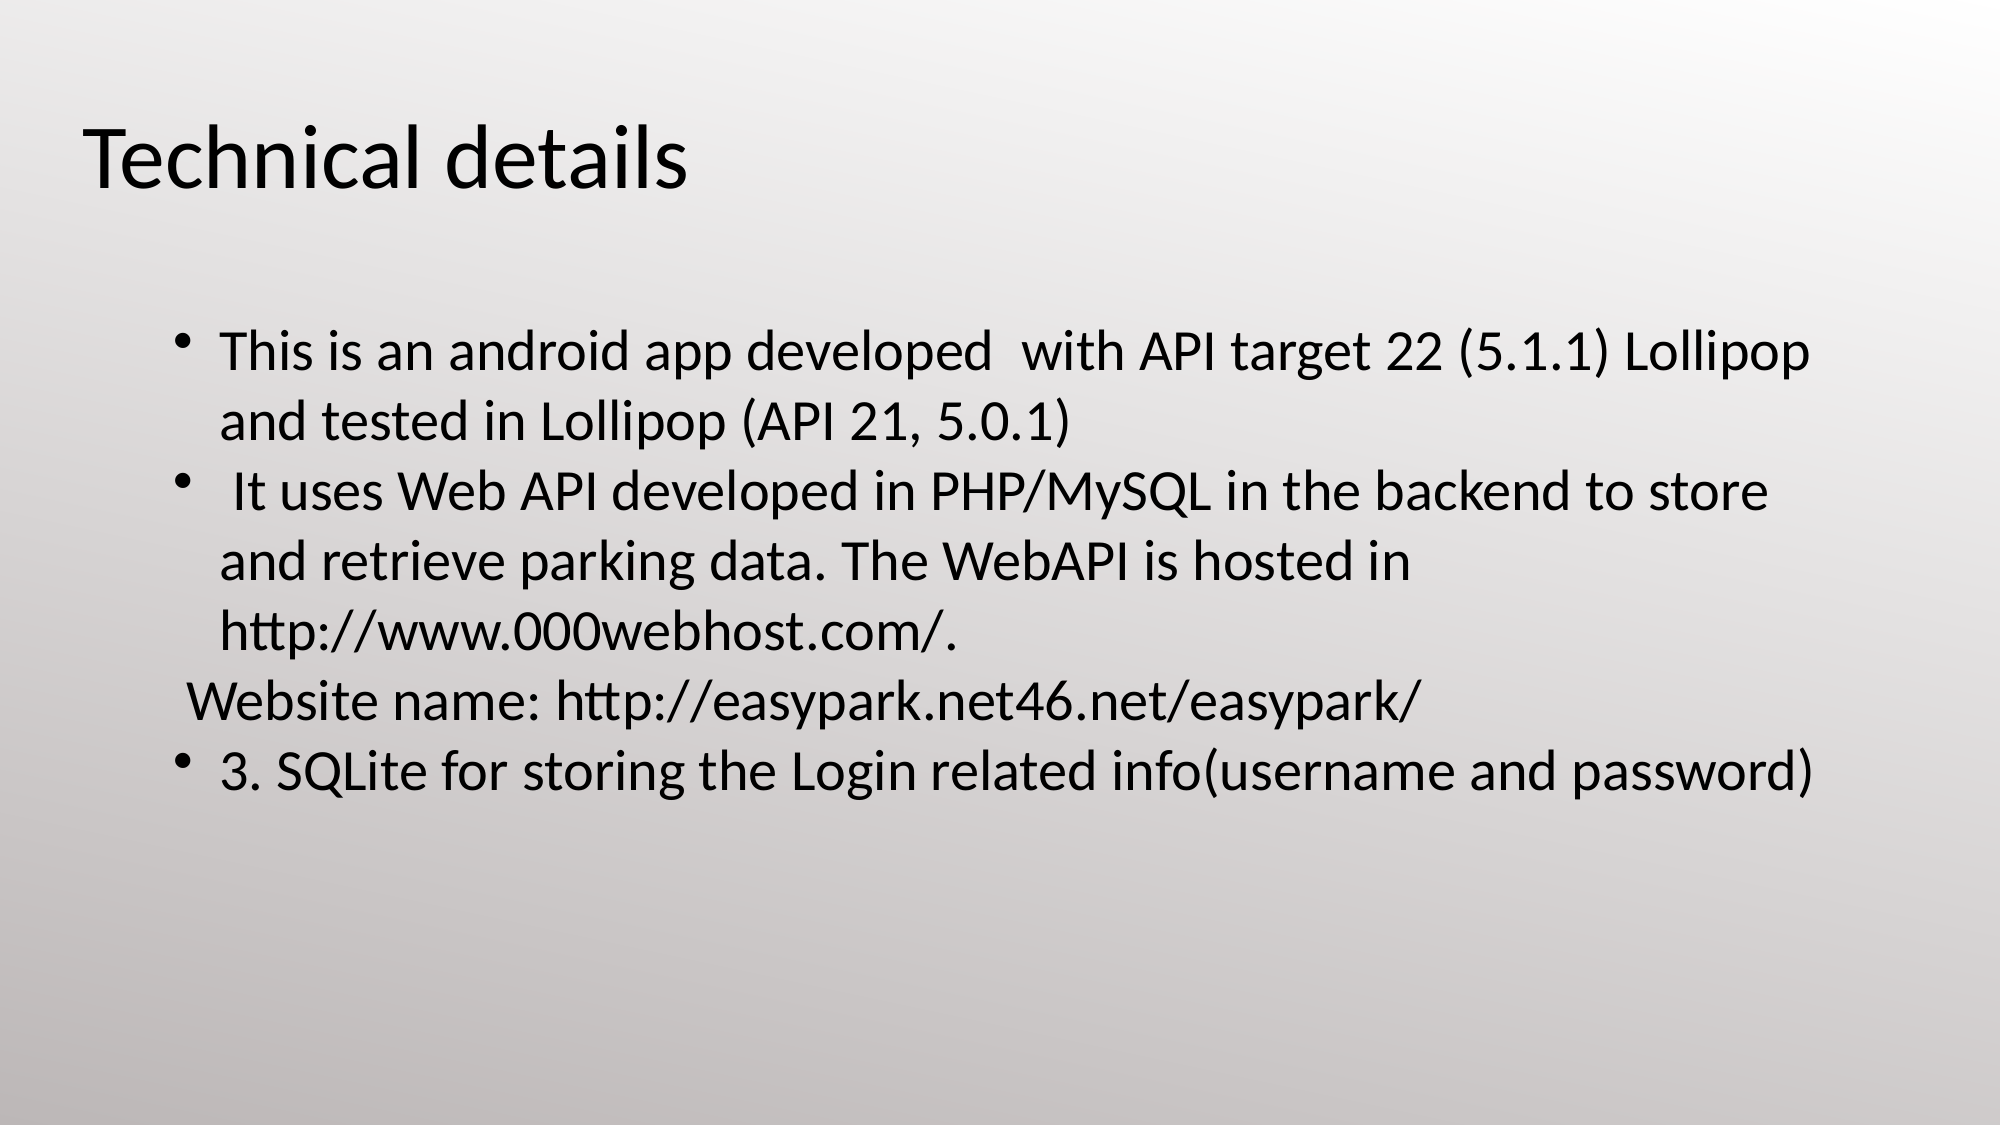

Technical details

This is an android app developed  with API target 22 (5.1.1) Lollipop and tested in Lollipop (API 21, 5.0.1)
 It uses Web API developed in PHP/MySQL in the backend to store and retrieve parking data. The WebAPI is hosted in http://www.000webhost.com/.
 Website name: http://easypark.net46.net/easypark/
3. SQLite for storing the Login related info(username and password)